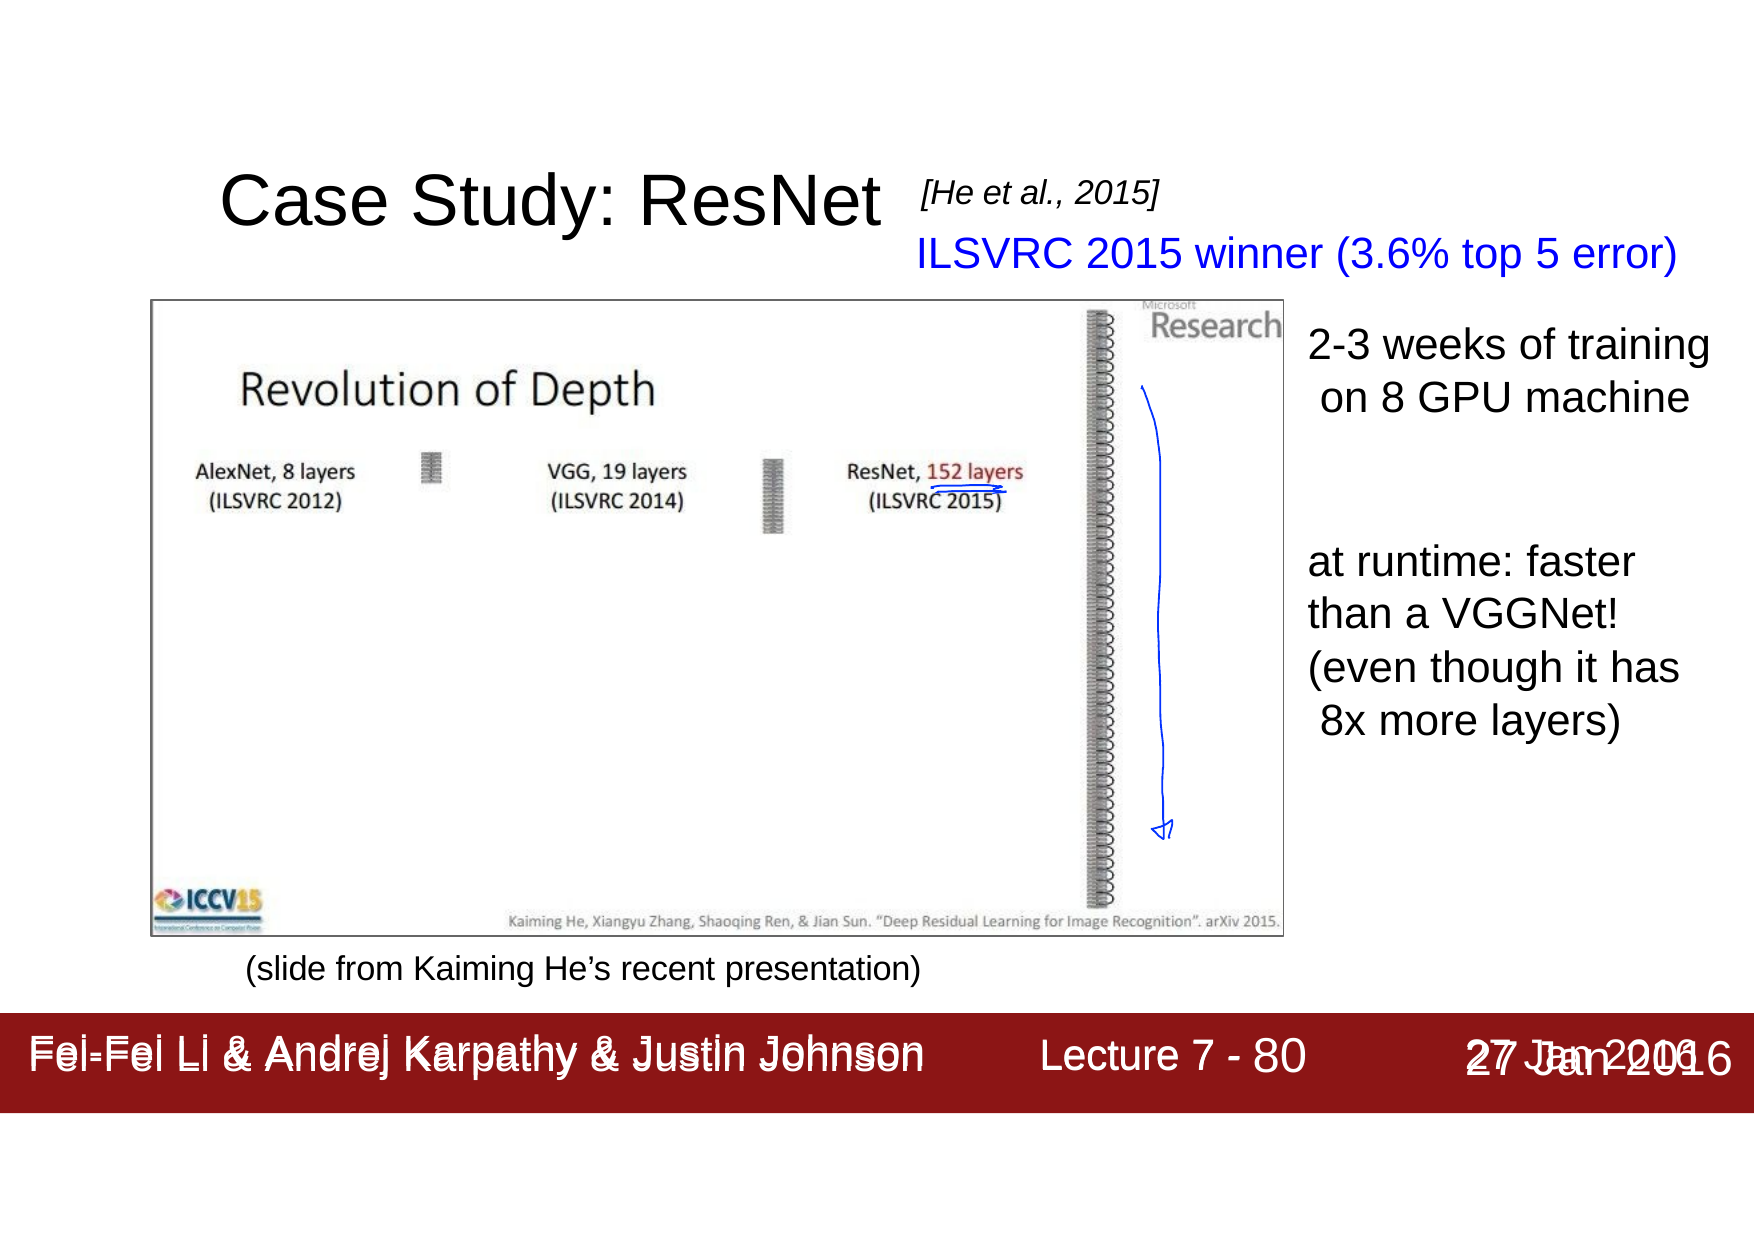

# Case Study: ResNet
[He et al., 2015]
ILSVRC 2015 winner (3.6% top 5 error)

2-3 weeks of training  on 8 GPU machine

at runtime: faster  than a VGGNet!  (even though it has  8x more layers)

(slide from Kaiming He’s recent presentation)
Lecture 7 - 80
27 Jan 2016
Fei-Fei Li & Andrej Karpathy & Justin Johnson
Fei-Fei Li & Andrej Karpathy & Justin Johnson	Lecture 7 -	27 Jan 2016